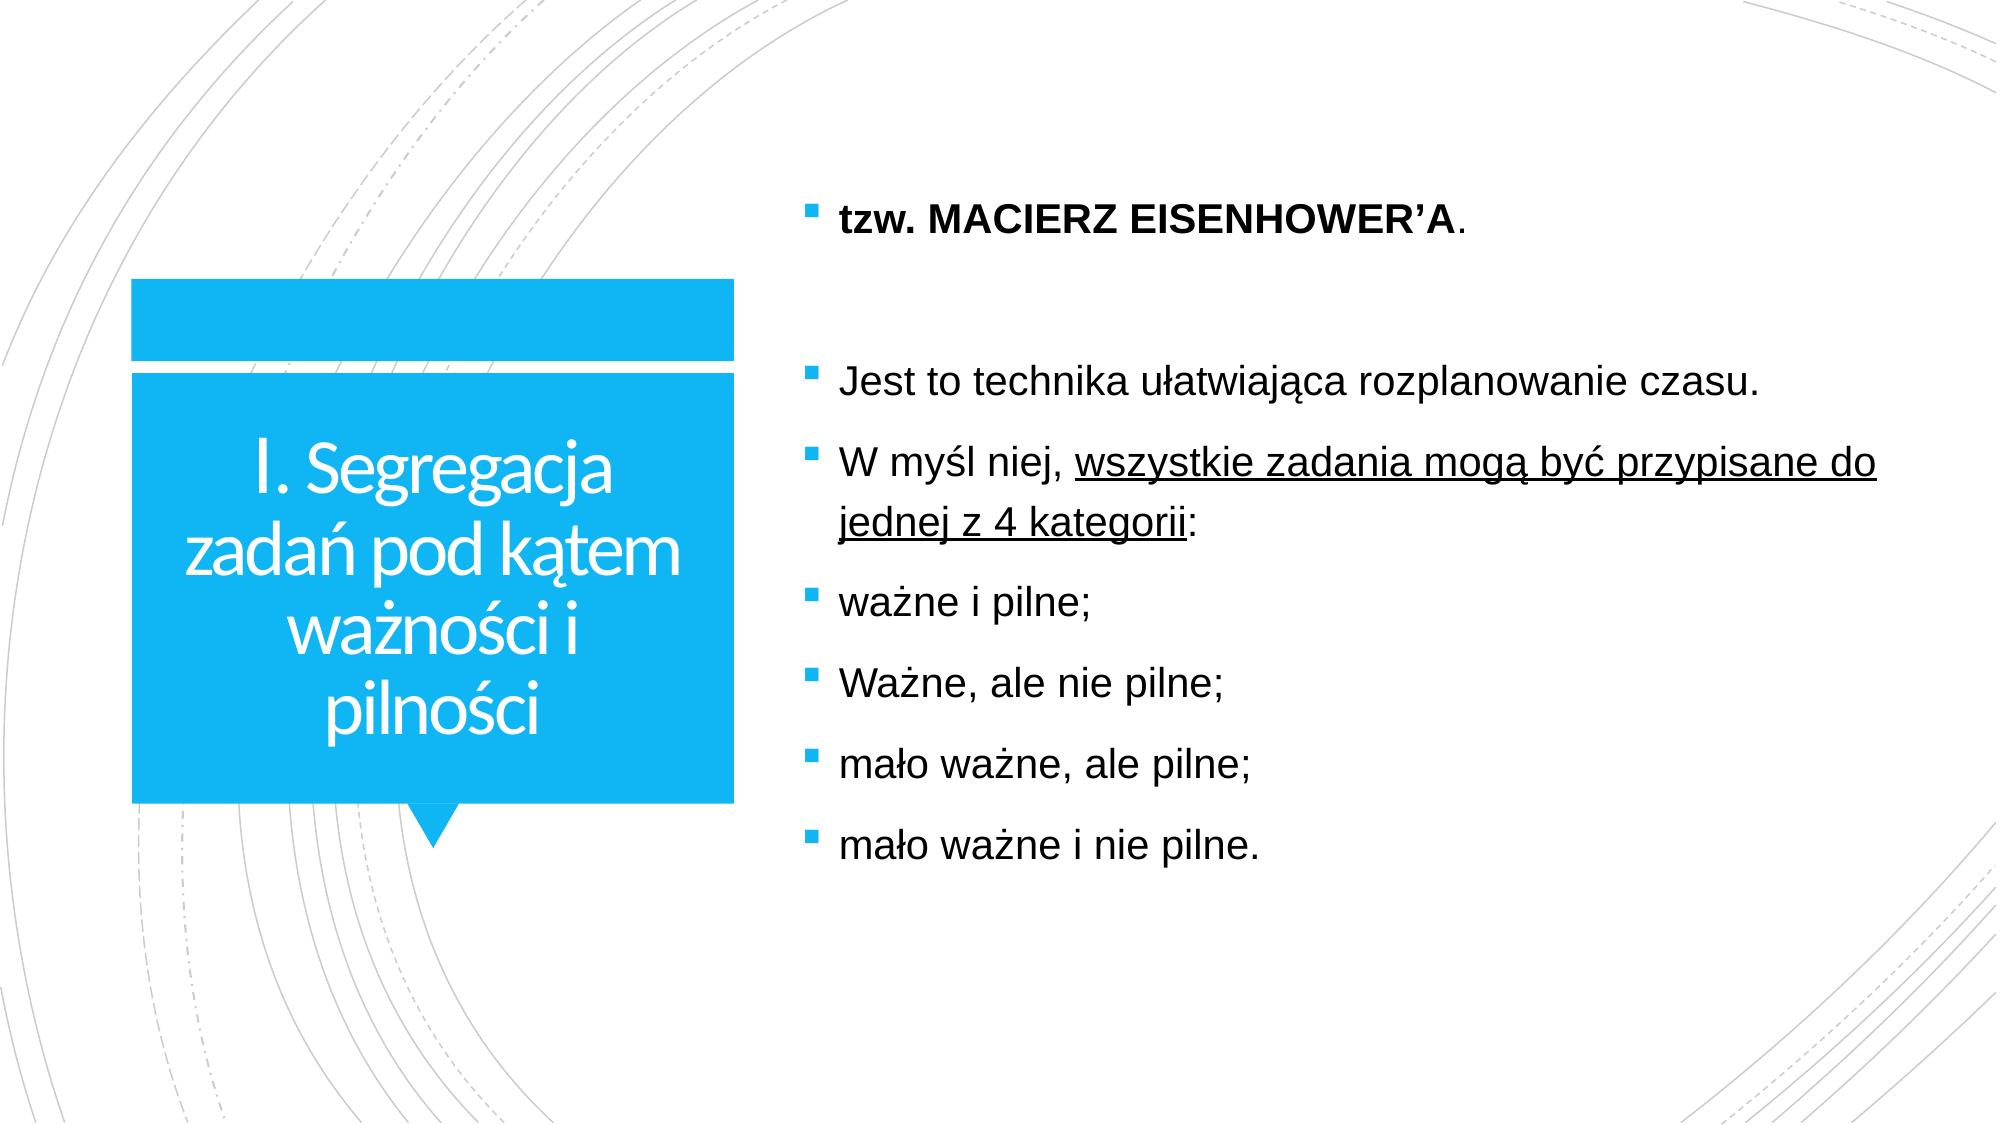

tzw. MACIERZ EISENHOWER’A.

Jest to technika ułatwiająca rozplanowanie czasu.
W myśl niej, wszystkie zadania mogą być przypisane do jednej z 4 kategorii:
ważne i pilne;
Ważne, ale nie pilne;
mało ważne, ale pilne;
mało ważne i nie pilne.

# I. Segregacja zadań pod kątem ważności i pilności